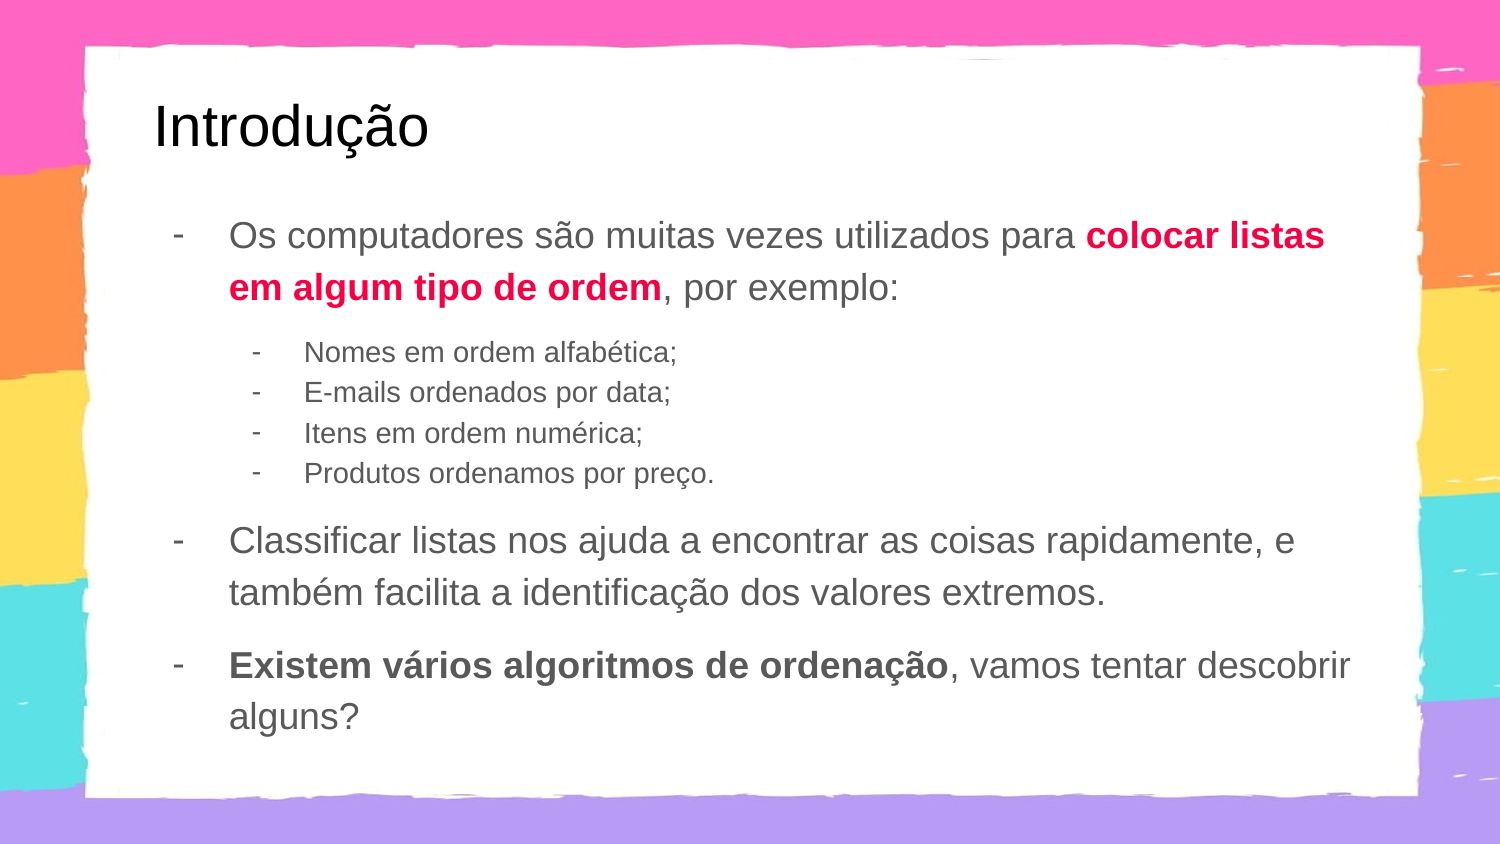

# Introdução
Os computadores são muitas vezes utilizados para colocar listas em algum tipo de ordem, por exemplo:
Nomes em ordem alfabética;
E-mails ordenados por data;
Itens em ordem numérica;
Produtos ordenamos por preço.
Classificar listas nos ajuda a encontrar as coisas rapidamente, e também facilita a identificação dos valores extremos.
Existem vários algoritmos de ordenação, vamos tentar descobrir alguns?